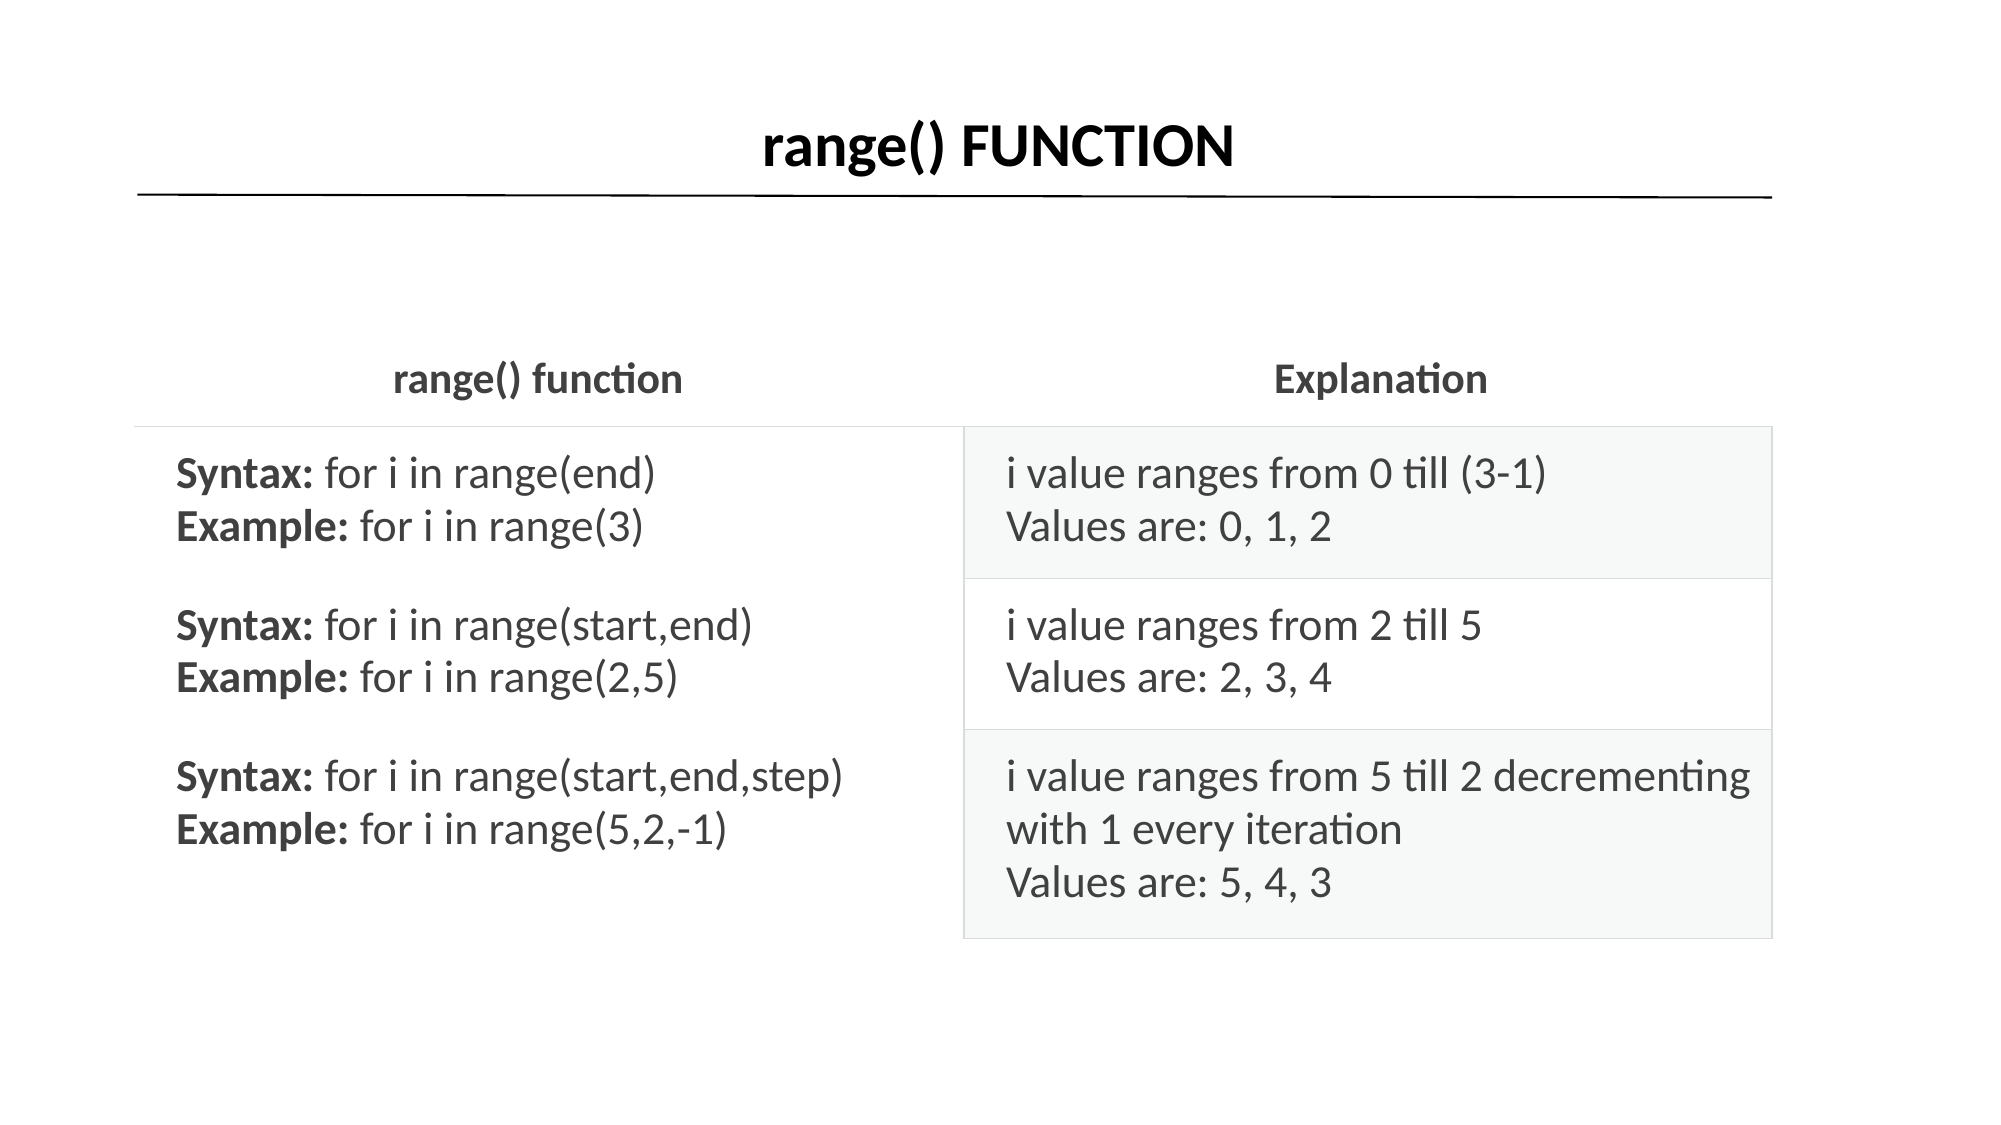

range() FUNCTION
| range() function | Explanation |
| --- | --- |
| Syntax: for i in range(end) Example: for i in range(3) | i value ranges from 0 till (3-1) Values are: 0, 1, 2 |
| Syntax: for i in range(start,end) Example: for i in range(2,5) | i value ranges from 2 till 5 Values are: 2, 3, 4 |
| Syntax: for i in range(start,end,step) Example: for i in range(5,2,-1) | i value ranges from 5 till 2 decrementing with 1 every iteration Values are: 5, 4, 3 |